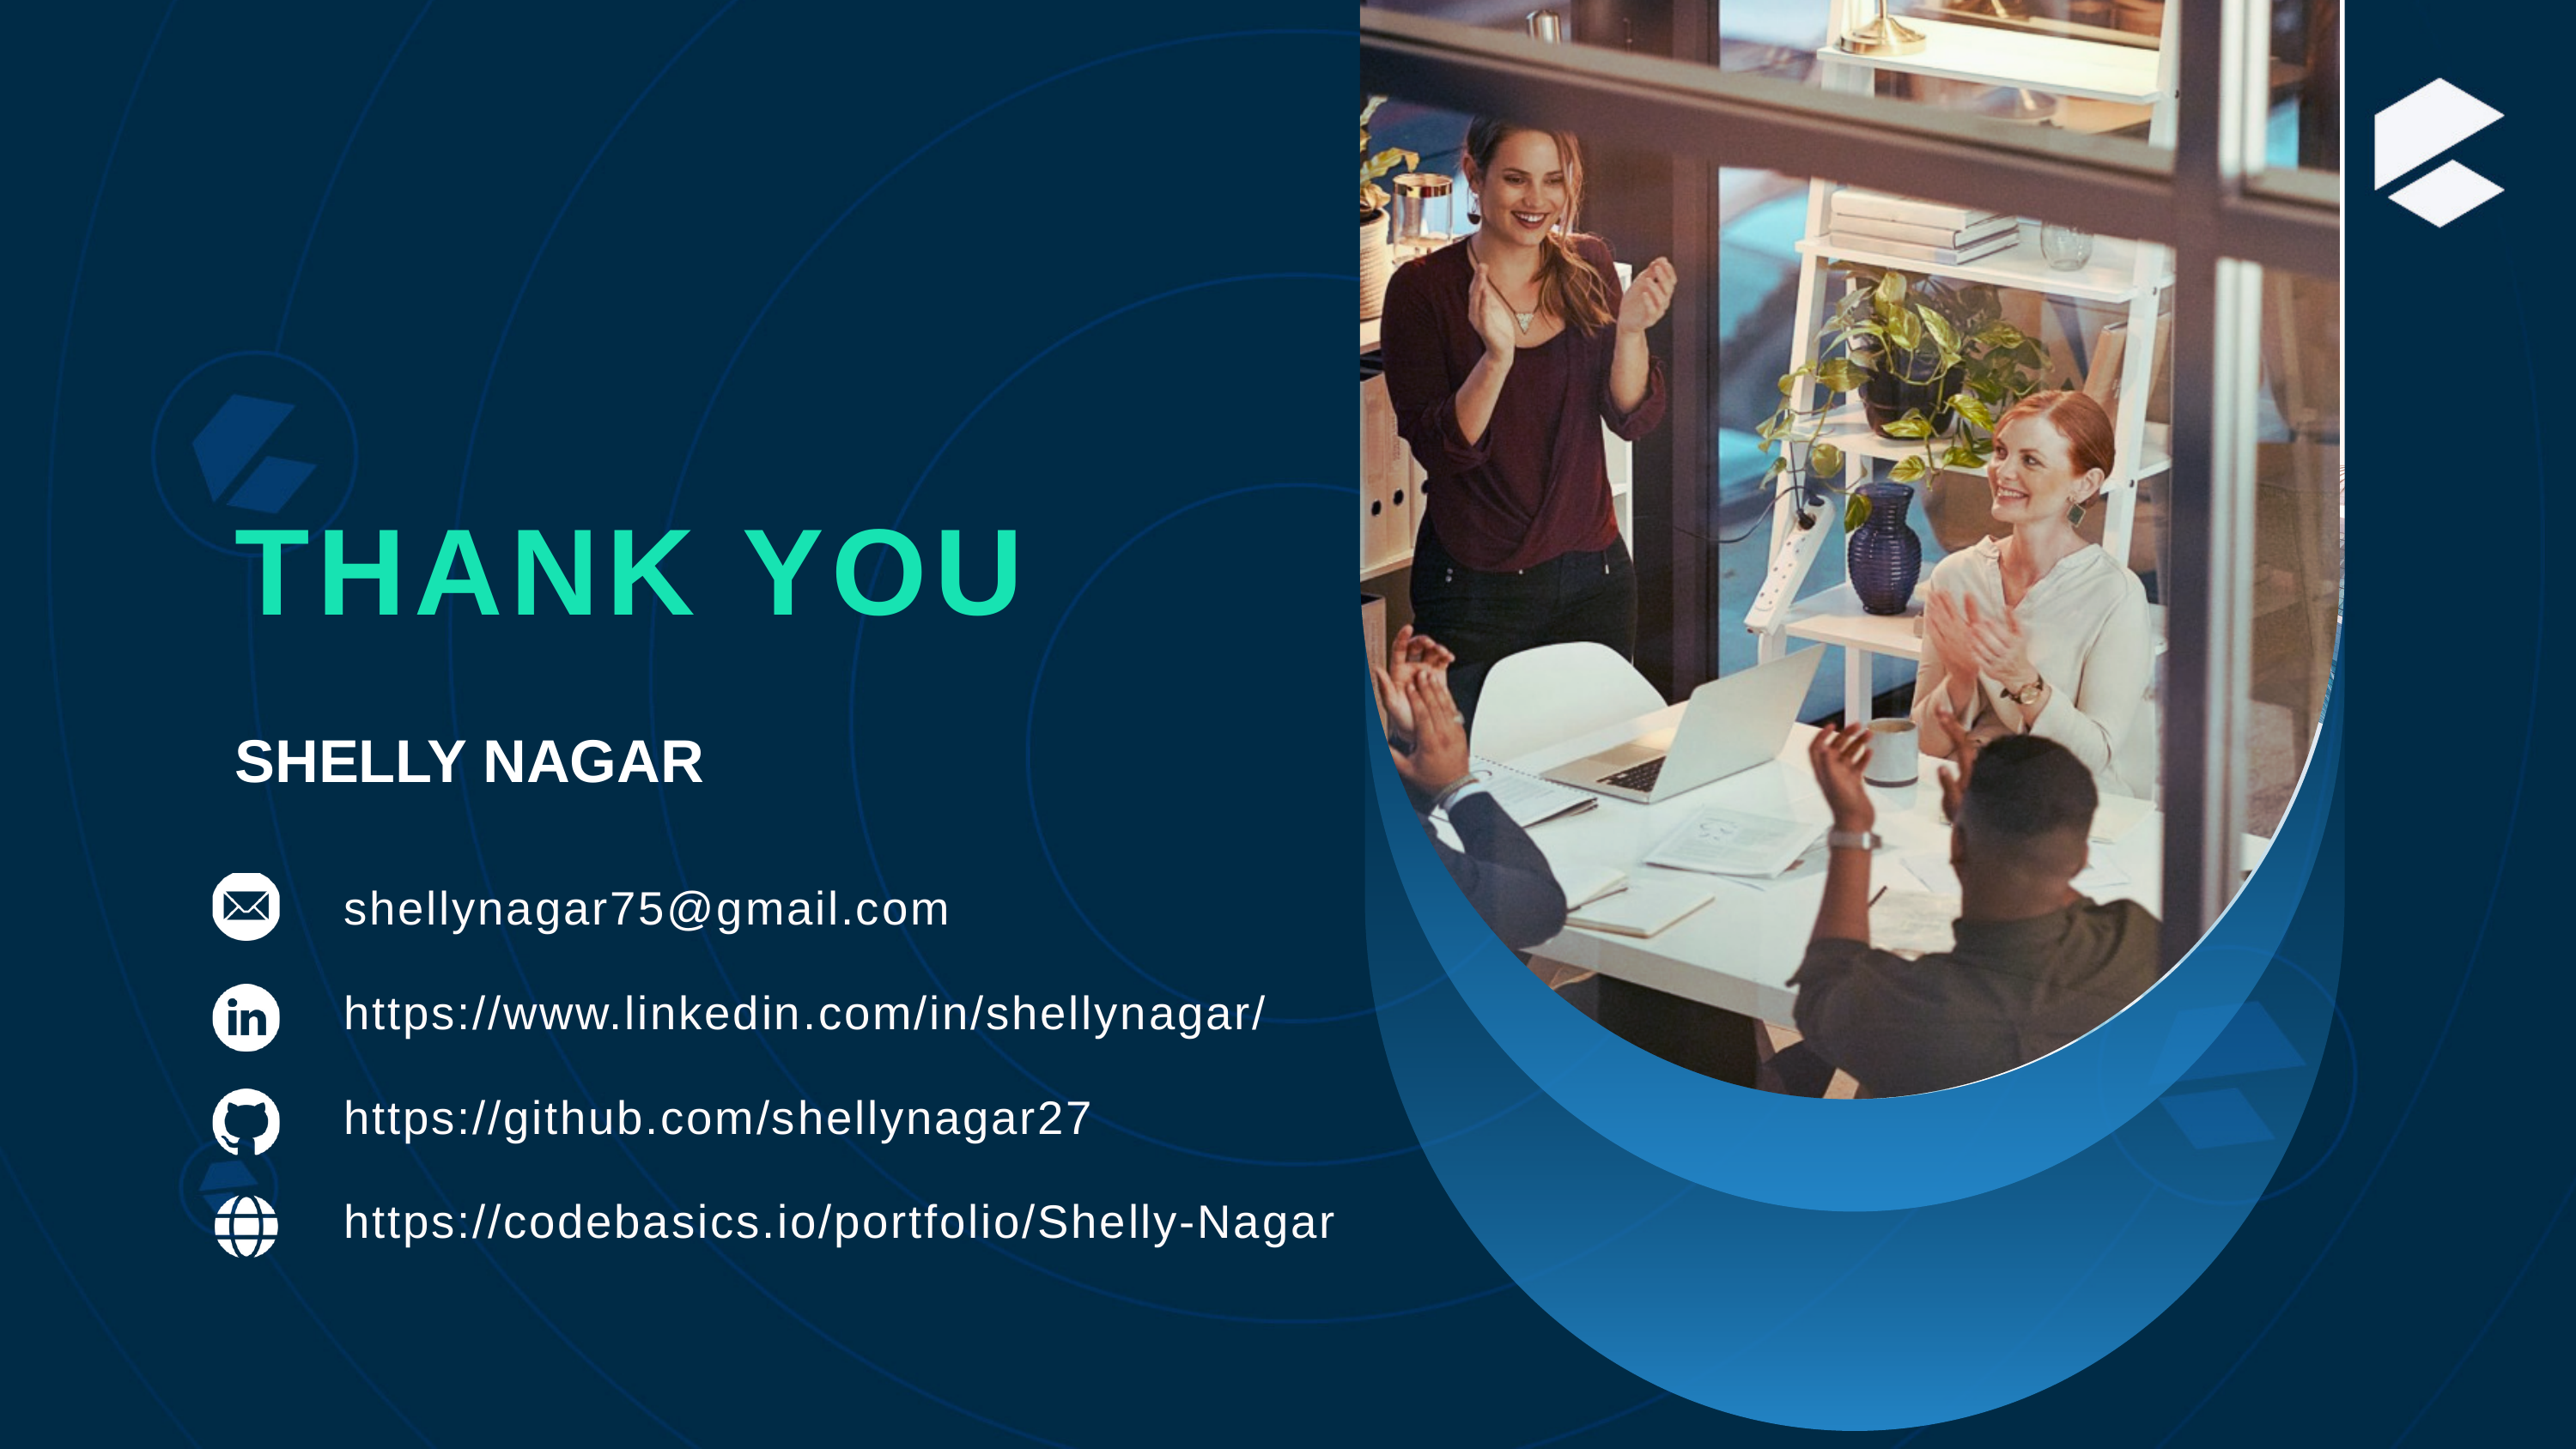

THANK YOU
SHELLY NAGAR

shellynagar75@gmail.com
https://www.linkedin.com/in/shellynagar/

https://github.com/shellynagar27

https://codebasics.io/portfolio/Shelly-Nagar